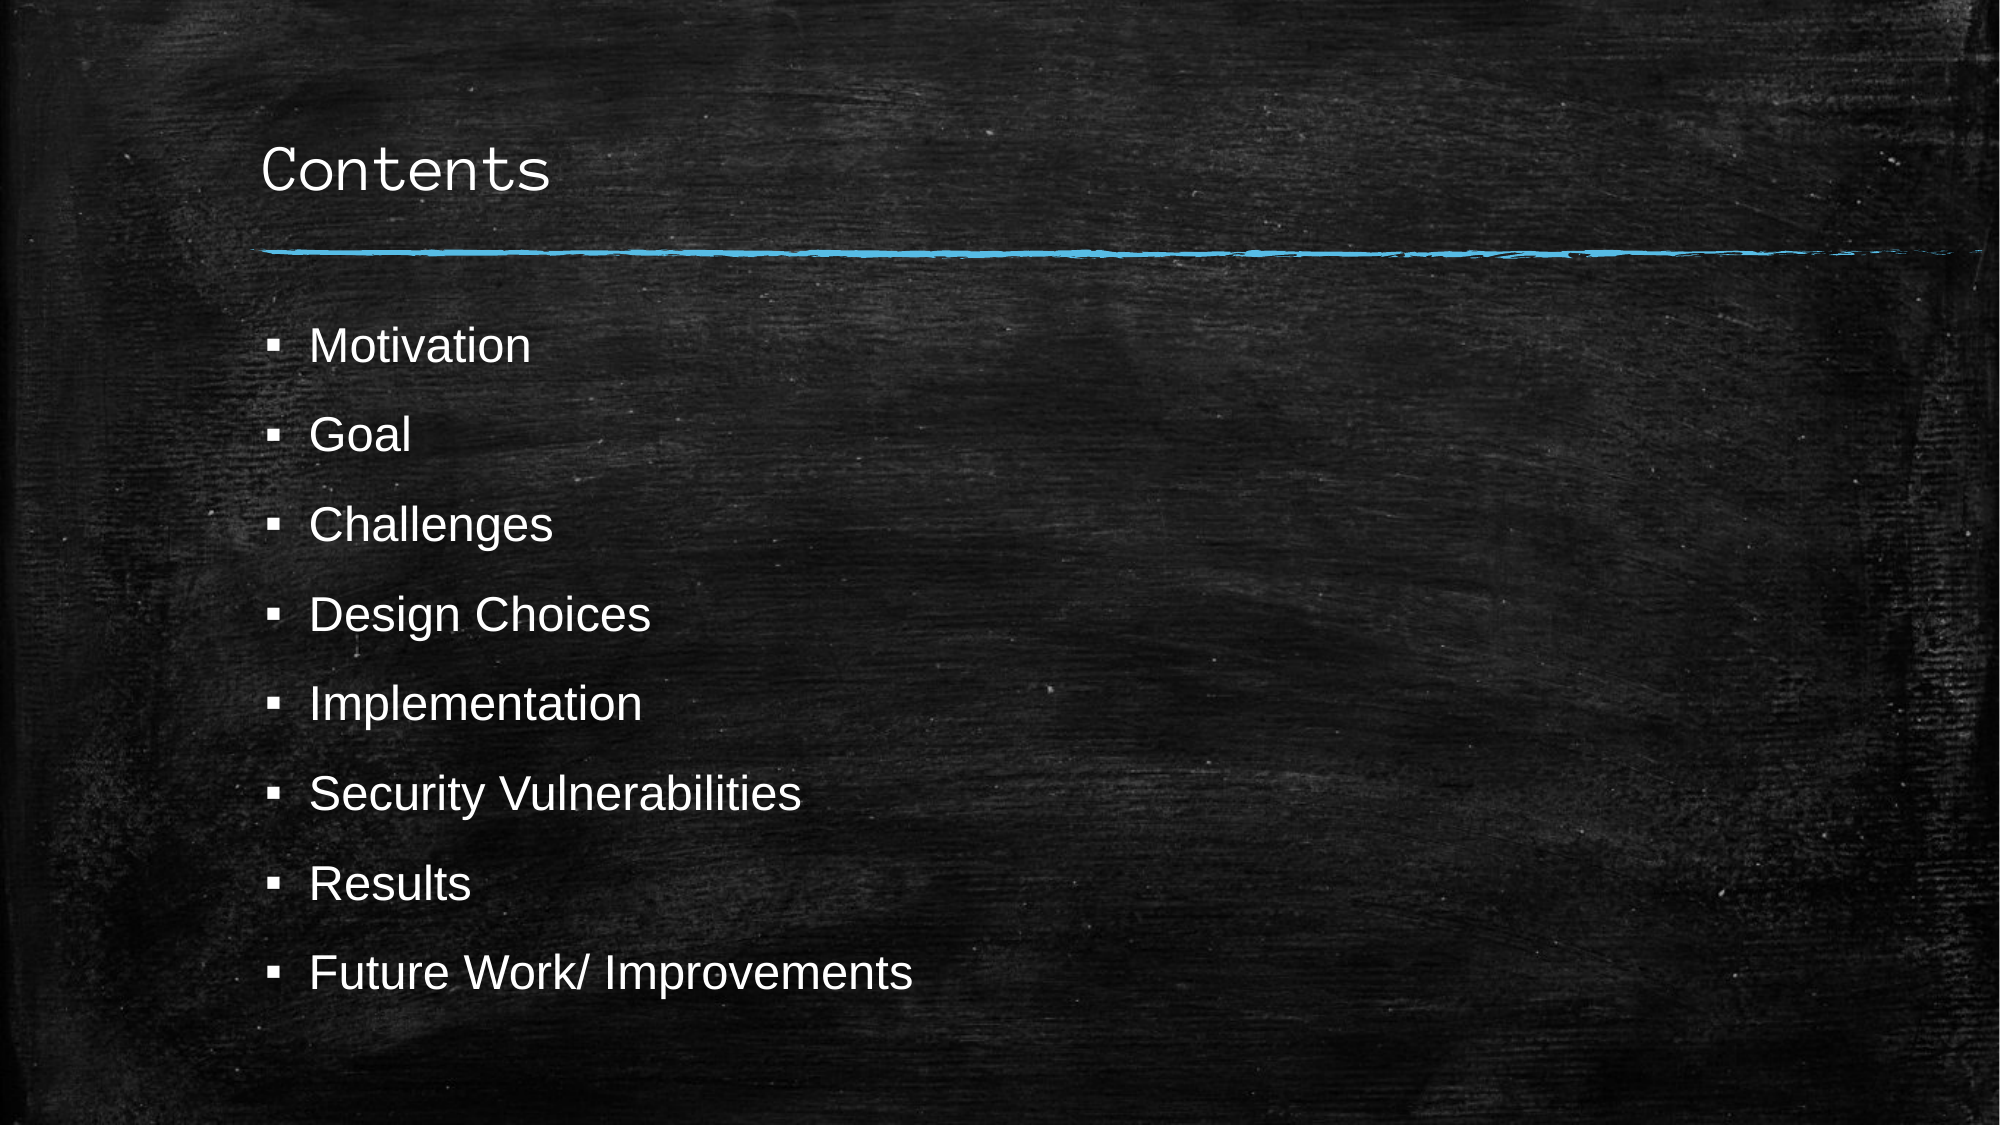

# Contents
Motivation
Goal
Challenges
Design Choices
Implementation
Security Vulnerabilities
Results
Future Work/ Improvements